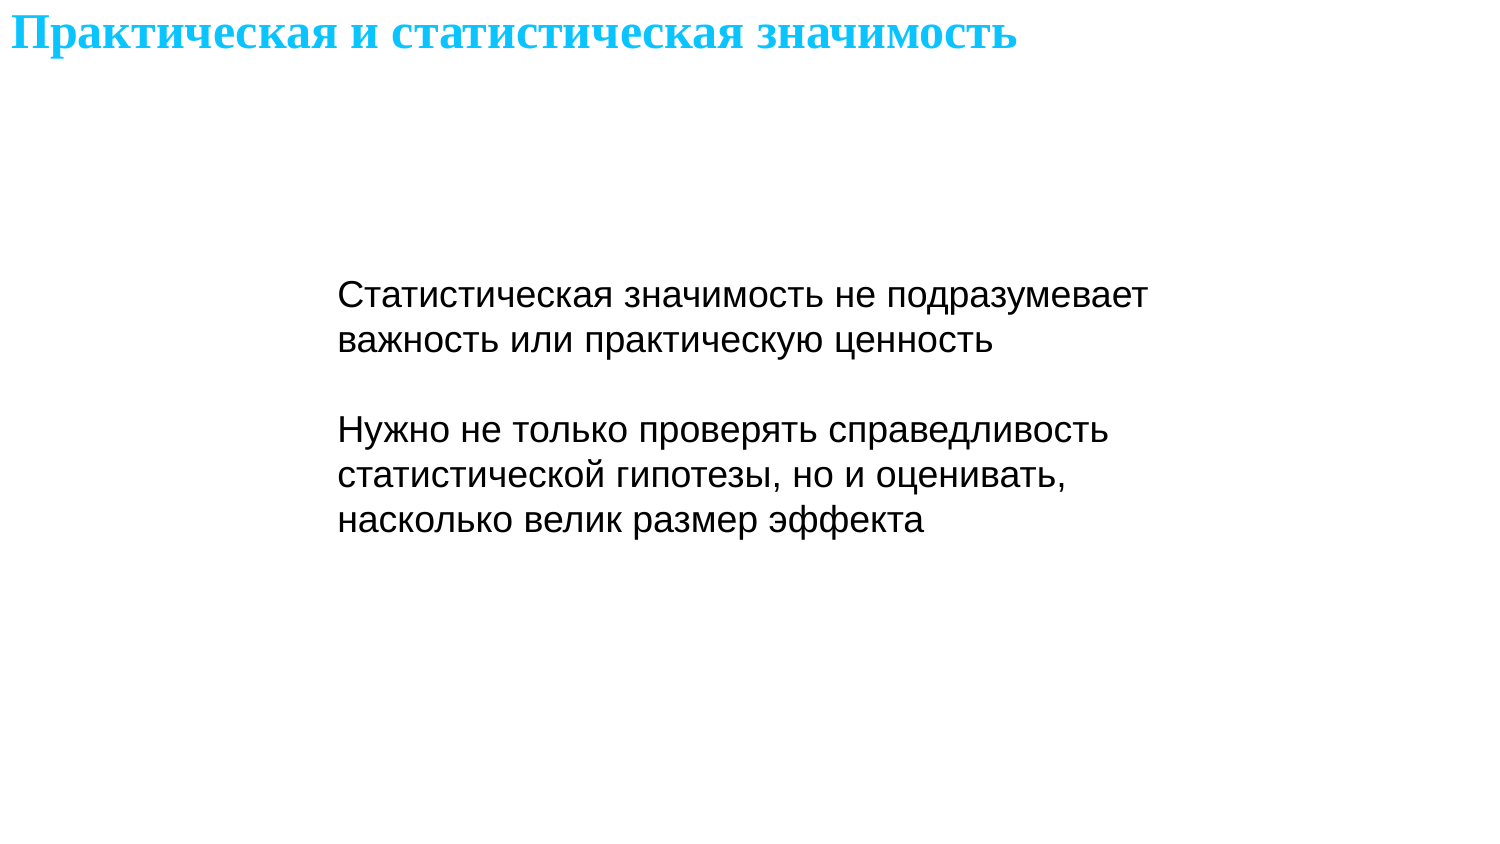

# Практическая и статистическая значимость
Статистическая значимость не подразумевает важность или практическую ценность

Нужно не только проверять справедливость статистической гипотезы, но и оценивать, насколько велик размер эффекта